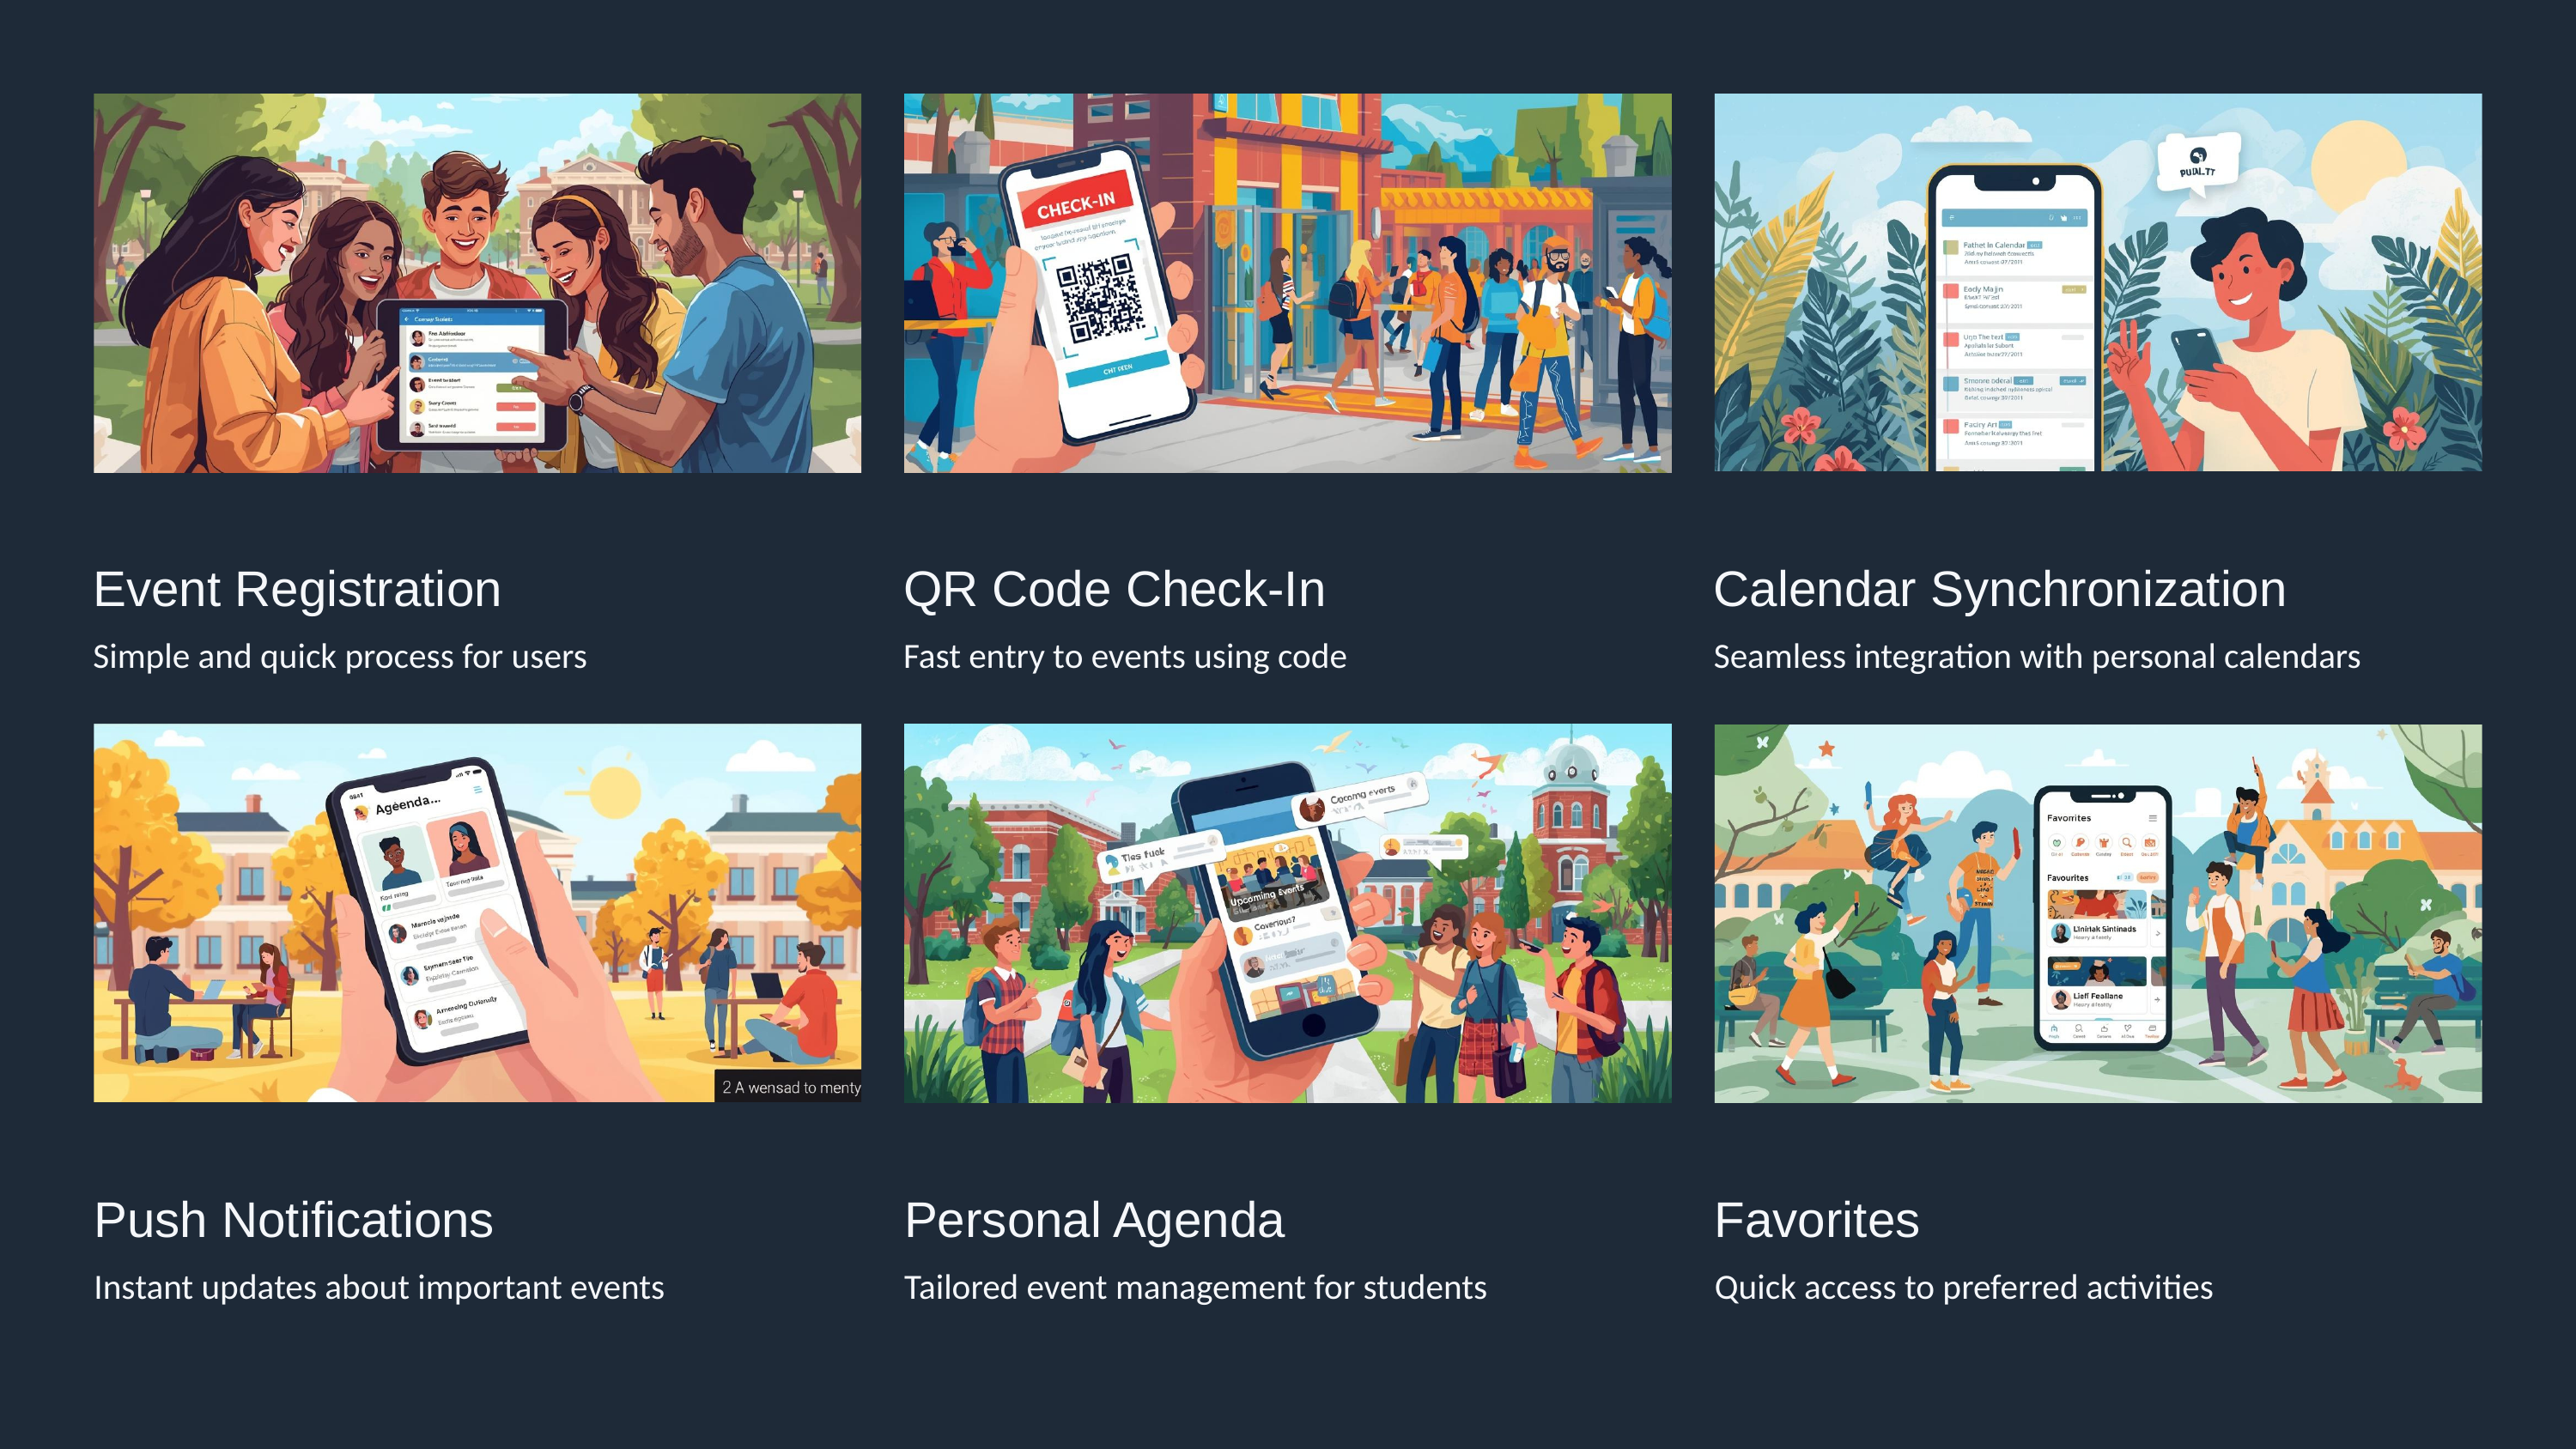

Event Registration
Simple and quick process for users
QR Code Check-In
Fast entry to events using code
Calendar Synchronization
Seamless integration with personal calendars

Push Notifications
Instant updates about important events
Personal Agenda
Tailored event management for students
Favorites
Quick access to preferred activities